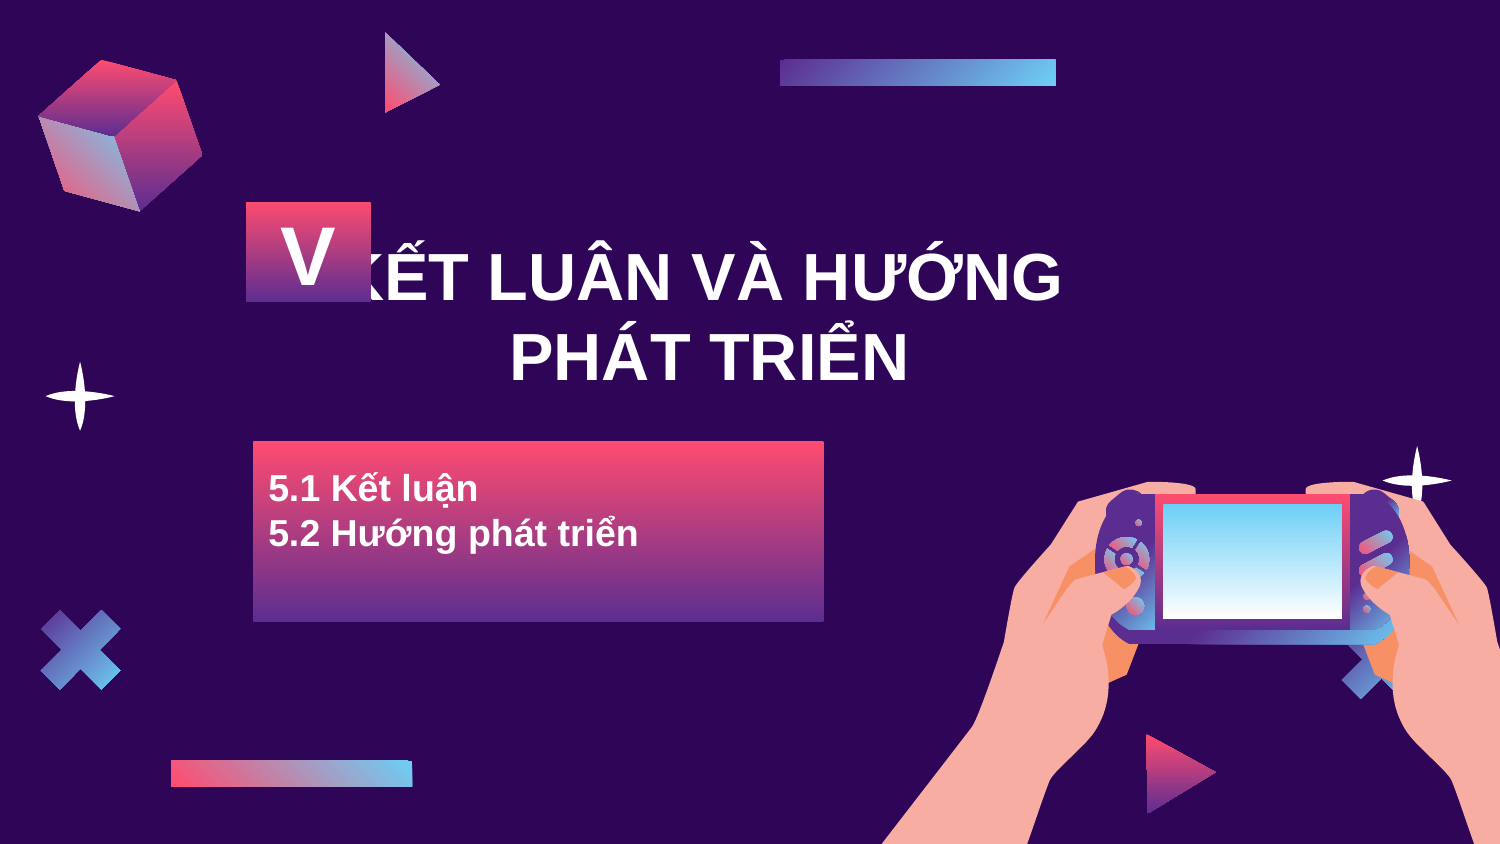

V
KẾT LUÂN VÀ HƯỚNG
PHÁT TRIỂN
5.1 Kết luận
5.2 Hướng phát triển